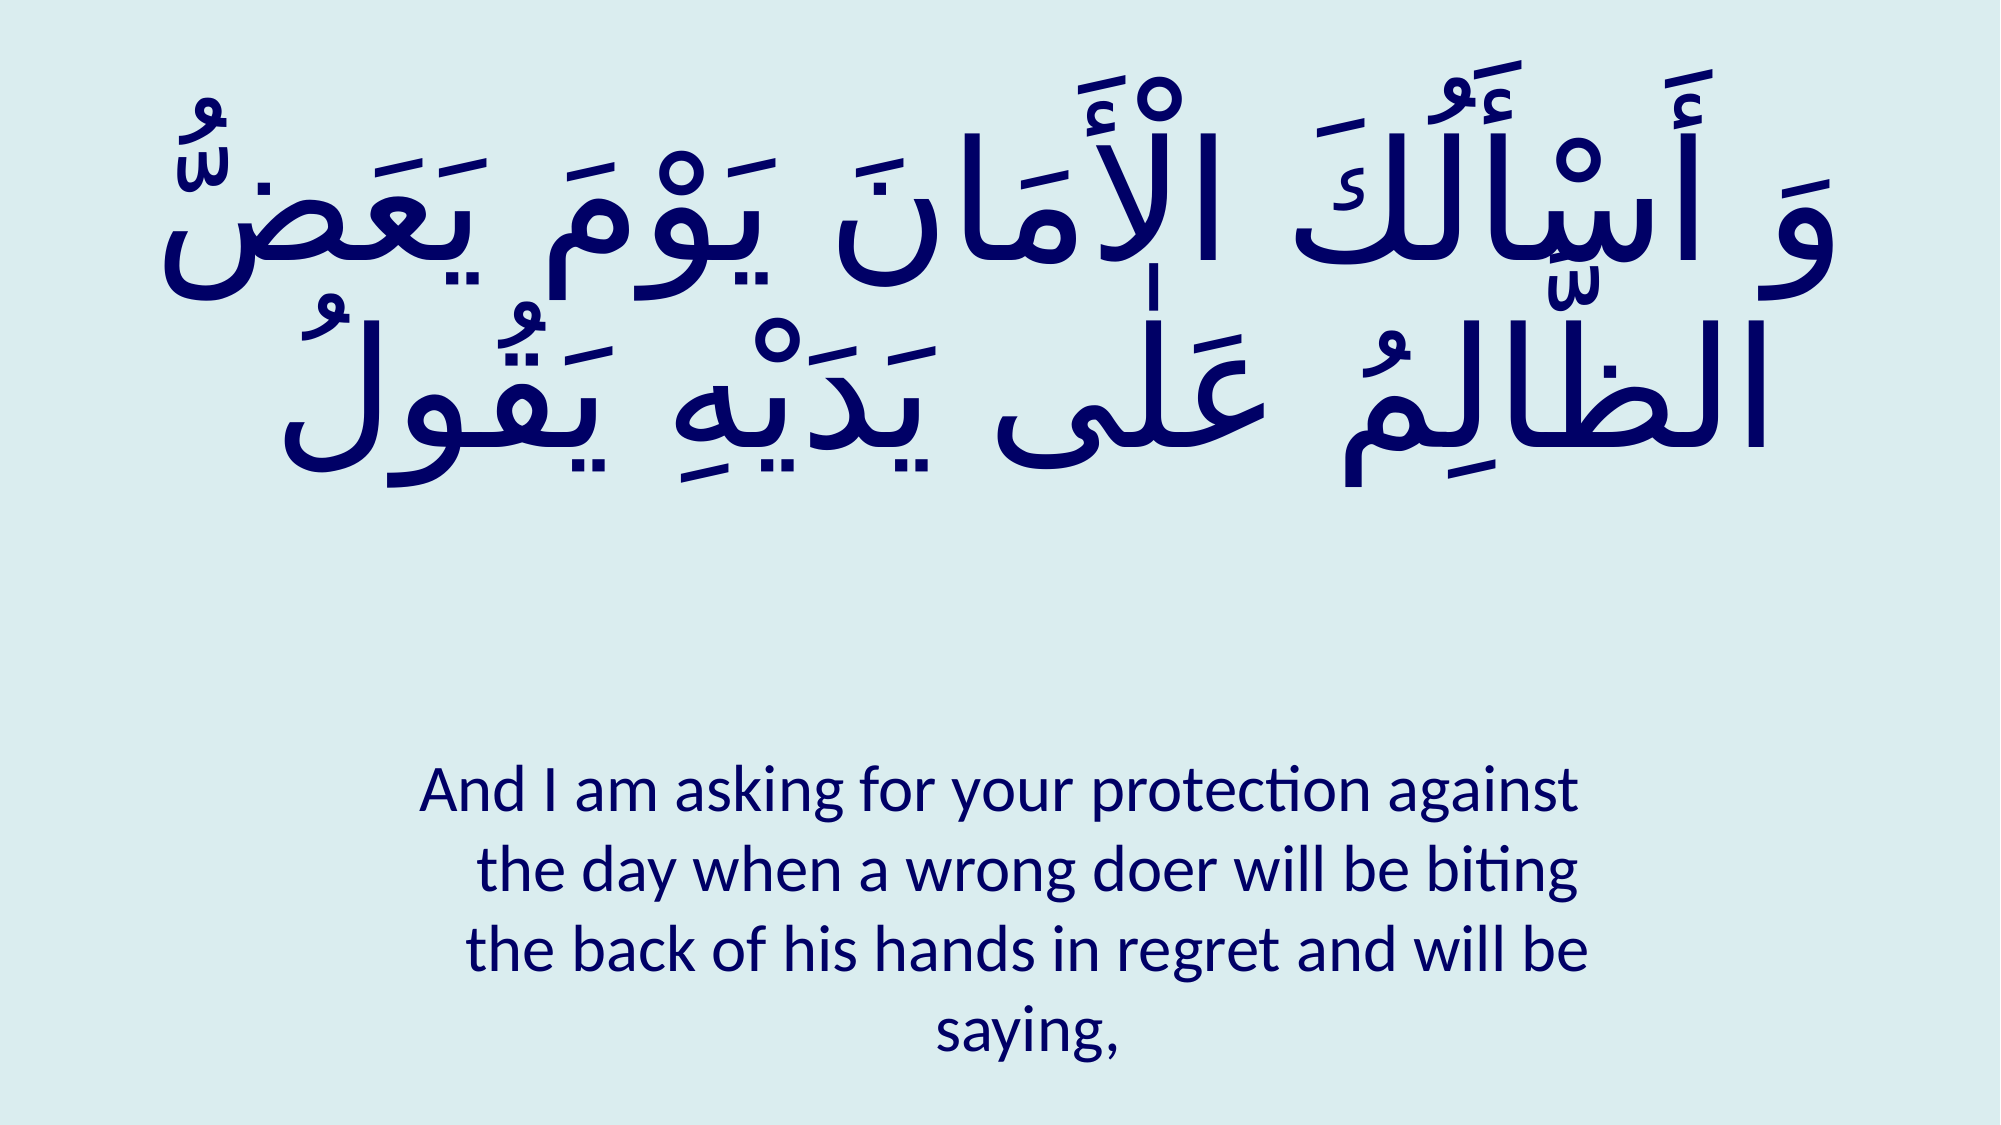

# وَ أَسْأَلُكَ الْأَمَانَ يَوْمَ يَعَضُّ الظَّالِمُ عَلٰى يَدَيْهِ يَقُولُ
And I am asking for your protection against the day when a wrong doer will be biting the back of his hands in regret and will be saying,